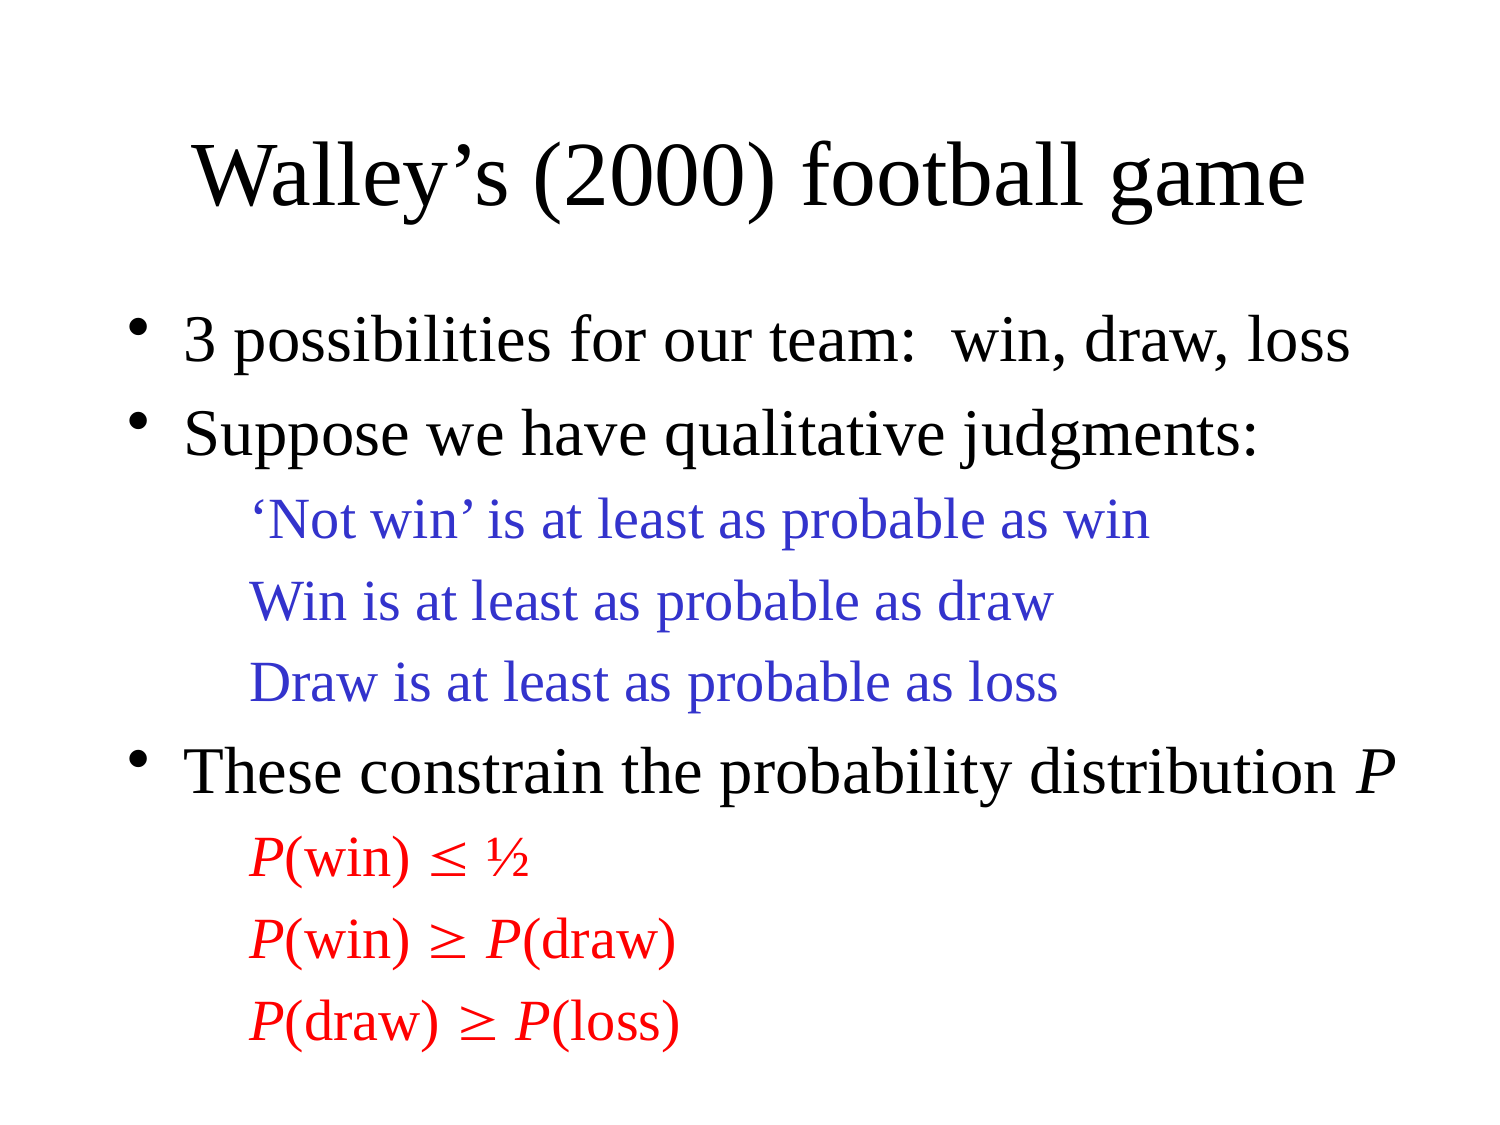

# Walley’s (2000) football game
3 possibilities for our team:  win, draw, loss
Suppose we have qualitative judgments:
	‘Not win’ is at least as probable as win
	Win is at least as probable as draw
	Draw is at least as probable as loss
These constrain the probability distribution P
	P(win) ≤ ½
	P(win) ≥ P(draw)
	P(draw) ≥ P(loss)